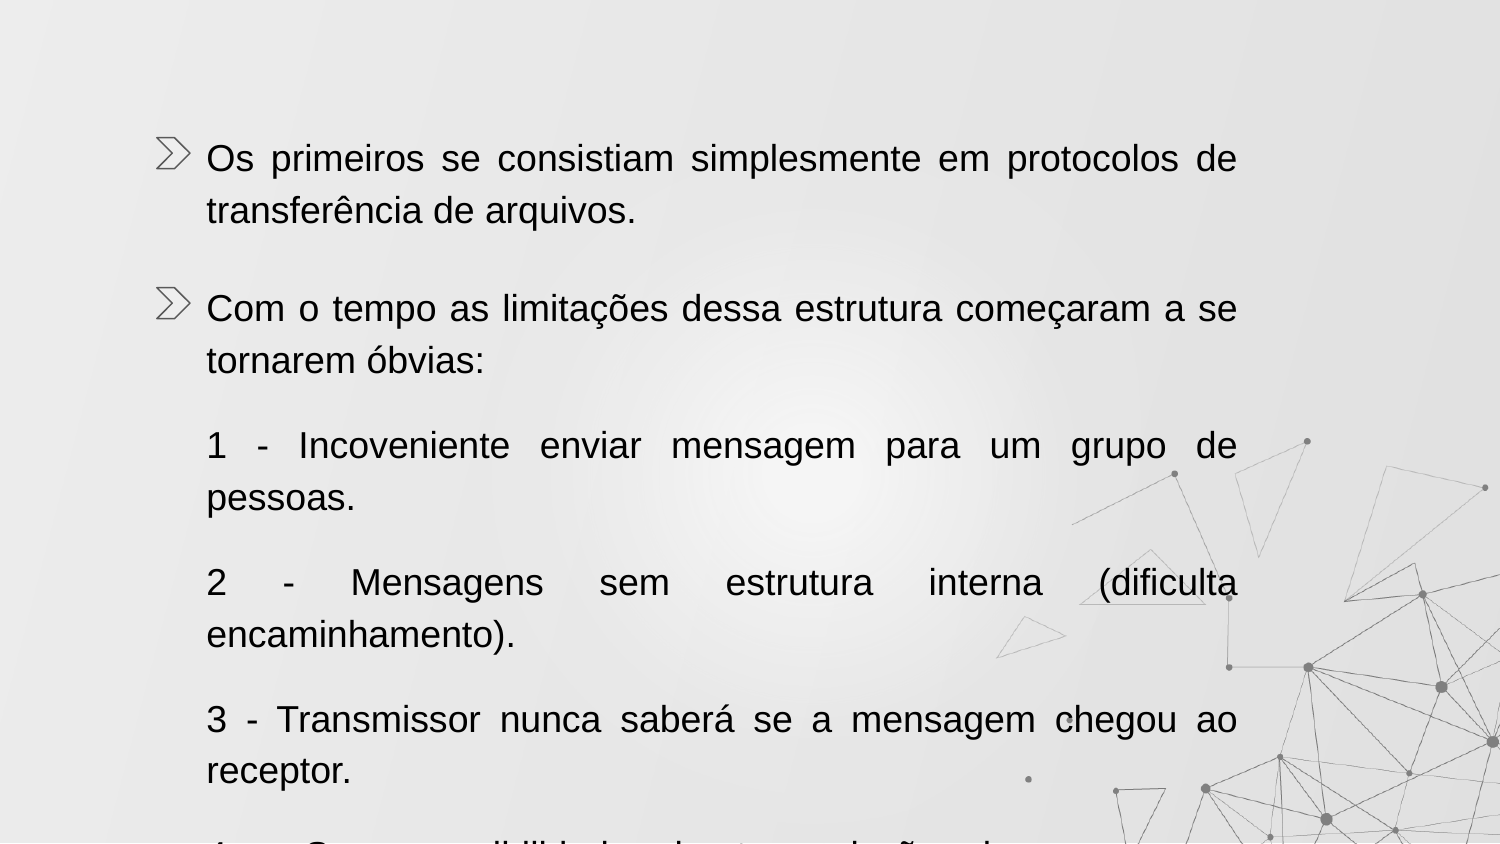

Os primeiros se consistiam simplesmente em protocolos de transferência de arquivos.

Com o tempo as limitações dessa estrutura começaram a se tornarem óbvias:
1 - Incoveniente enviar mensagem para um grupo de pessoas.
2 - Mensagens sem estrutura interna (dificulta encaminhamento).
3 - Transmissor nunca saberá se a mensagem chegou ao receptor.
4 - Sem possibilidade de transmissão de mensagens contendo voz, desenhos e dentre outros.